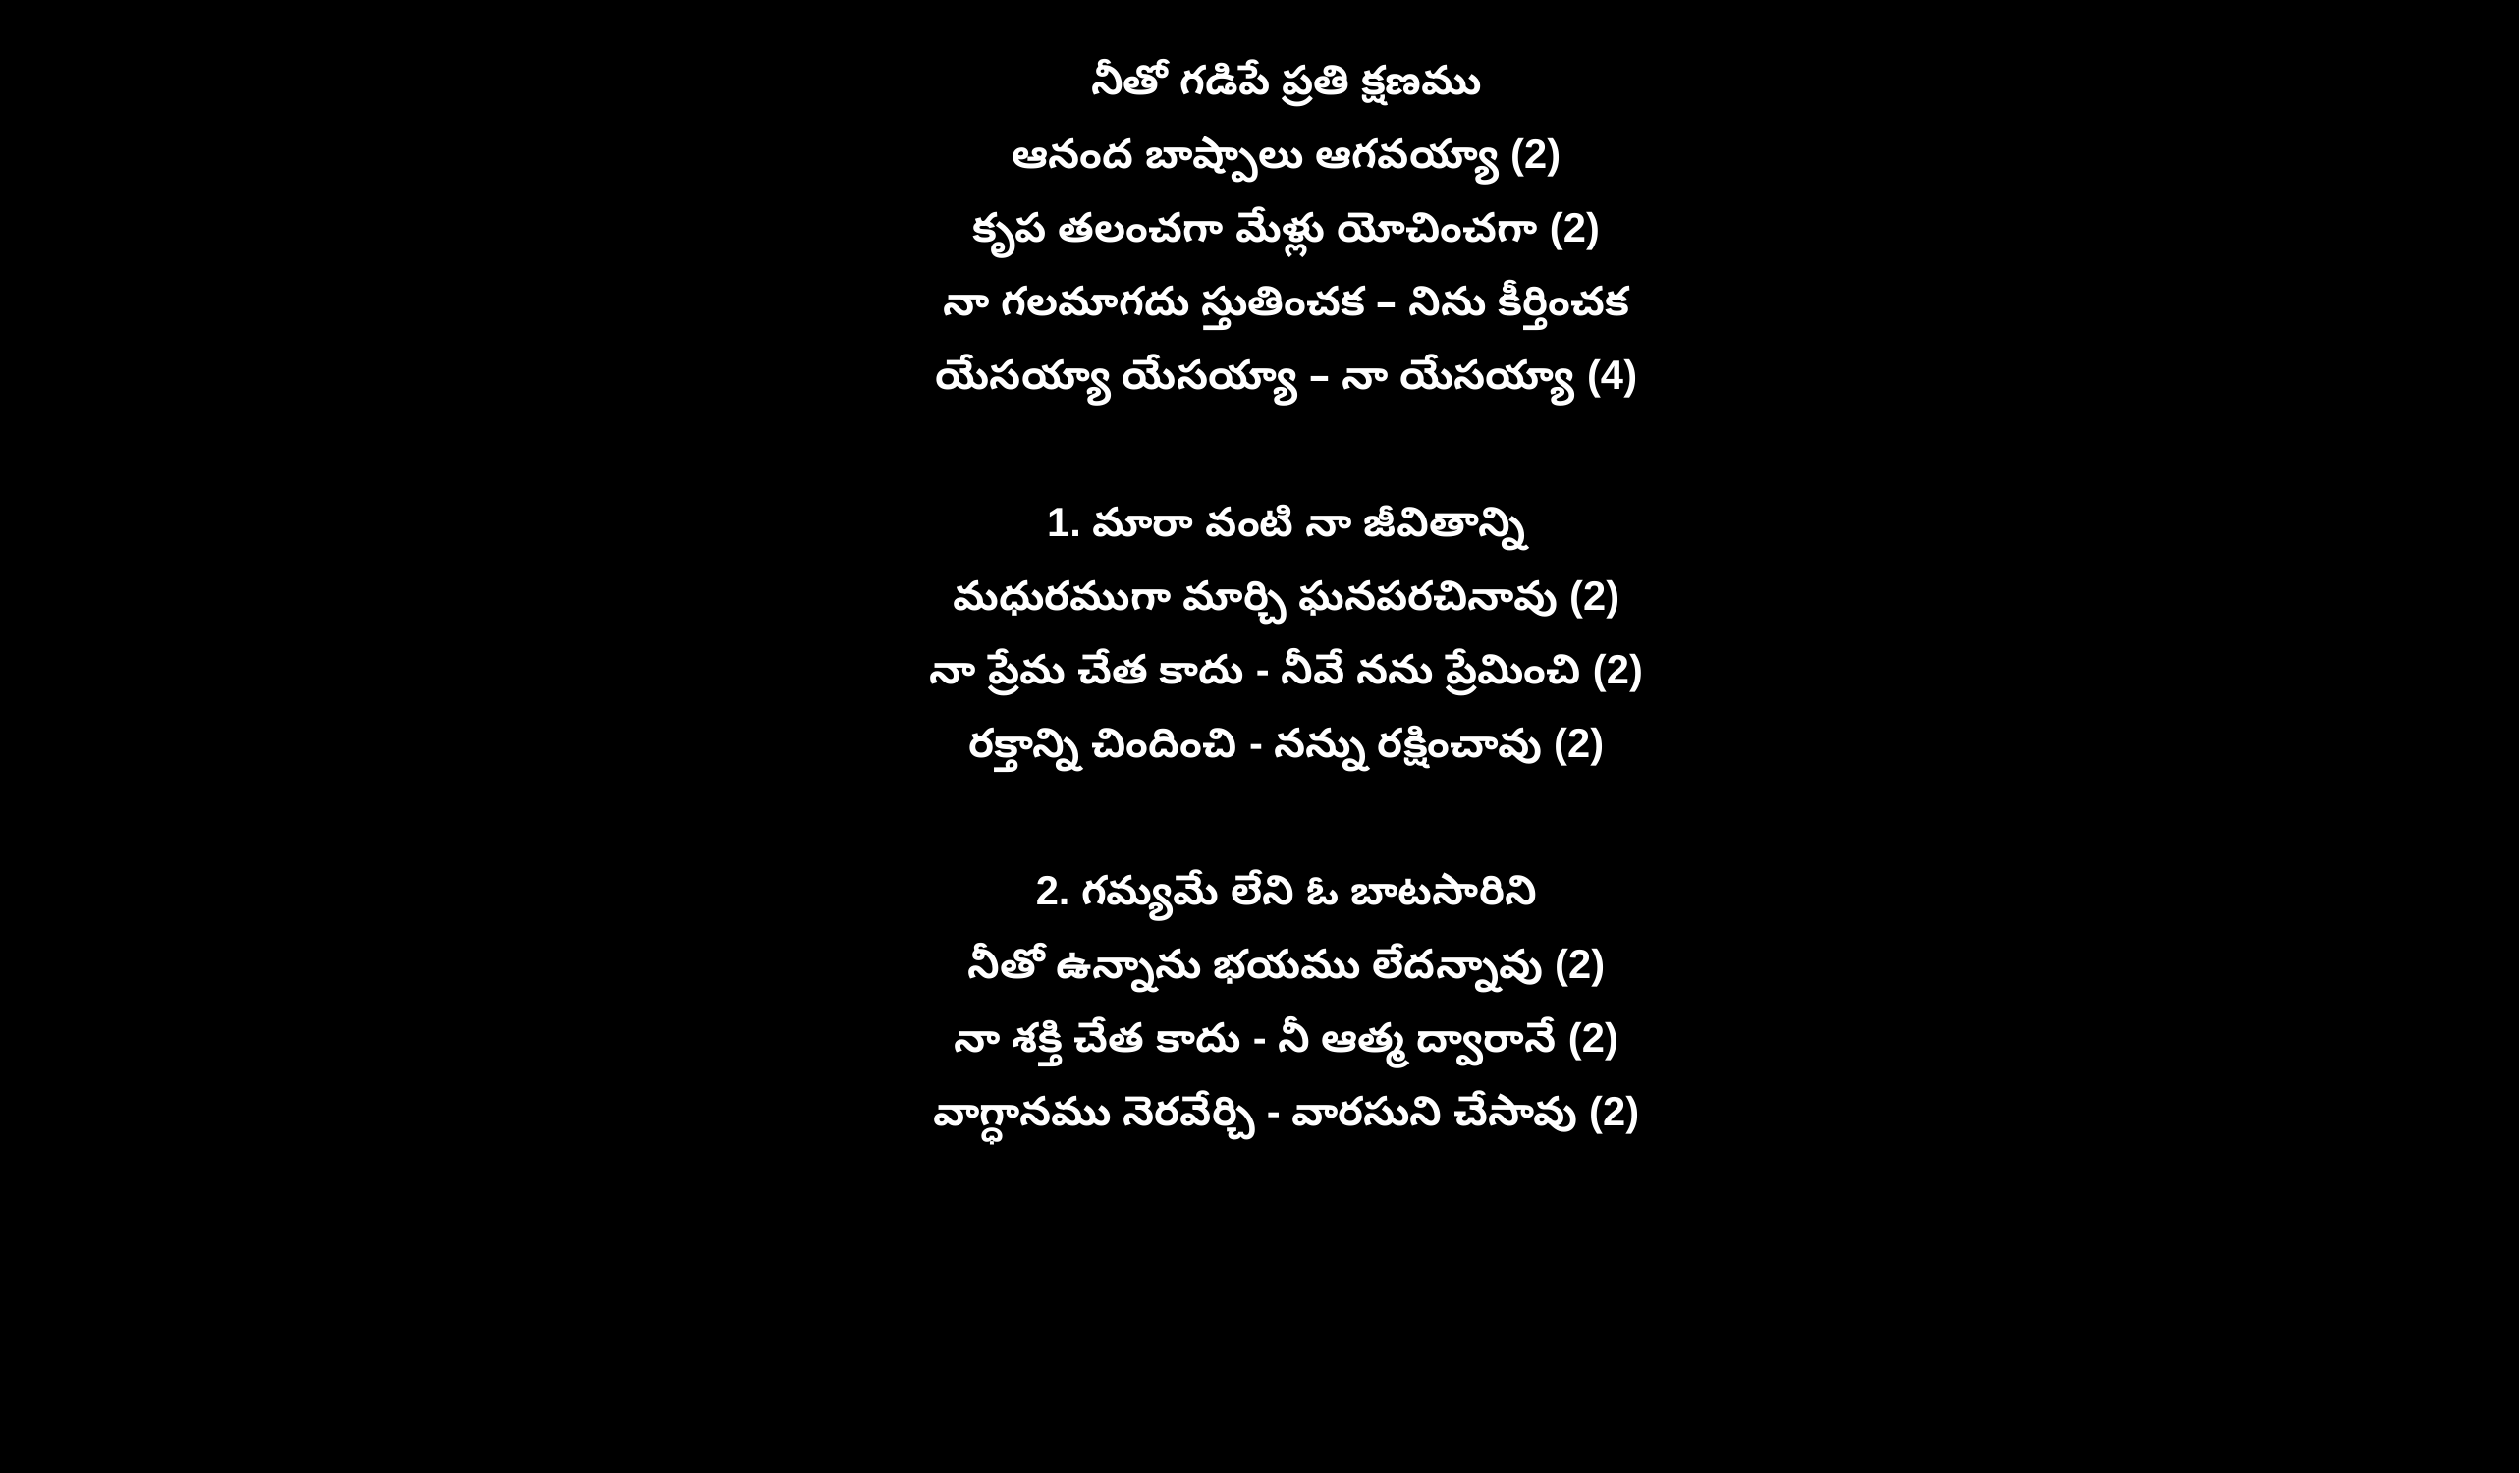

నీతో గడిపే ప్రతి క్షణము
ఆనంద బాష్పాలు ఆగవయ్యా (2)
కృప తలంచగా మేళ్లు యోచించగా (2)
నా గలమాగదు స్తుతించక – నిను కీర్తించక
యేసయ్యా యేసయ్యా – నా యేసయ్యా (4)

1. మారా వంటి నా జీవితాన్ని
మధురముగా మార్చి ఘనపరచినావు (2)
నా ప్రేమ చేత కాదు - నీవే నను ప్రేమించి (2)
రక్తాన్ని చిందించి - నన్ను రక్షించావు (2)

2. గమ్యమే లేని ఓ బాటసారిని
నీతో ఉన్నాను భయము లేదన్నావు (2)
నా శక్తి చేత కాదు - నీ ఆత్మ ద్వారానే (2)
వాగ్ధానము నెరవేర్చి - వారసుని చేసావు (2)